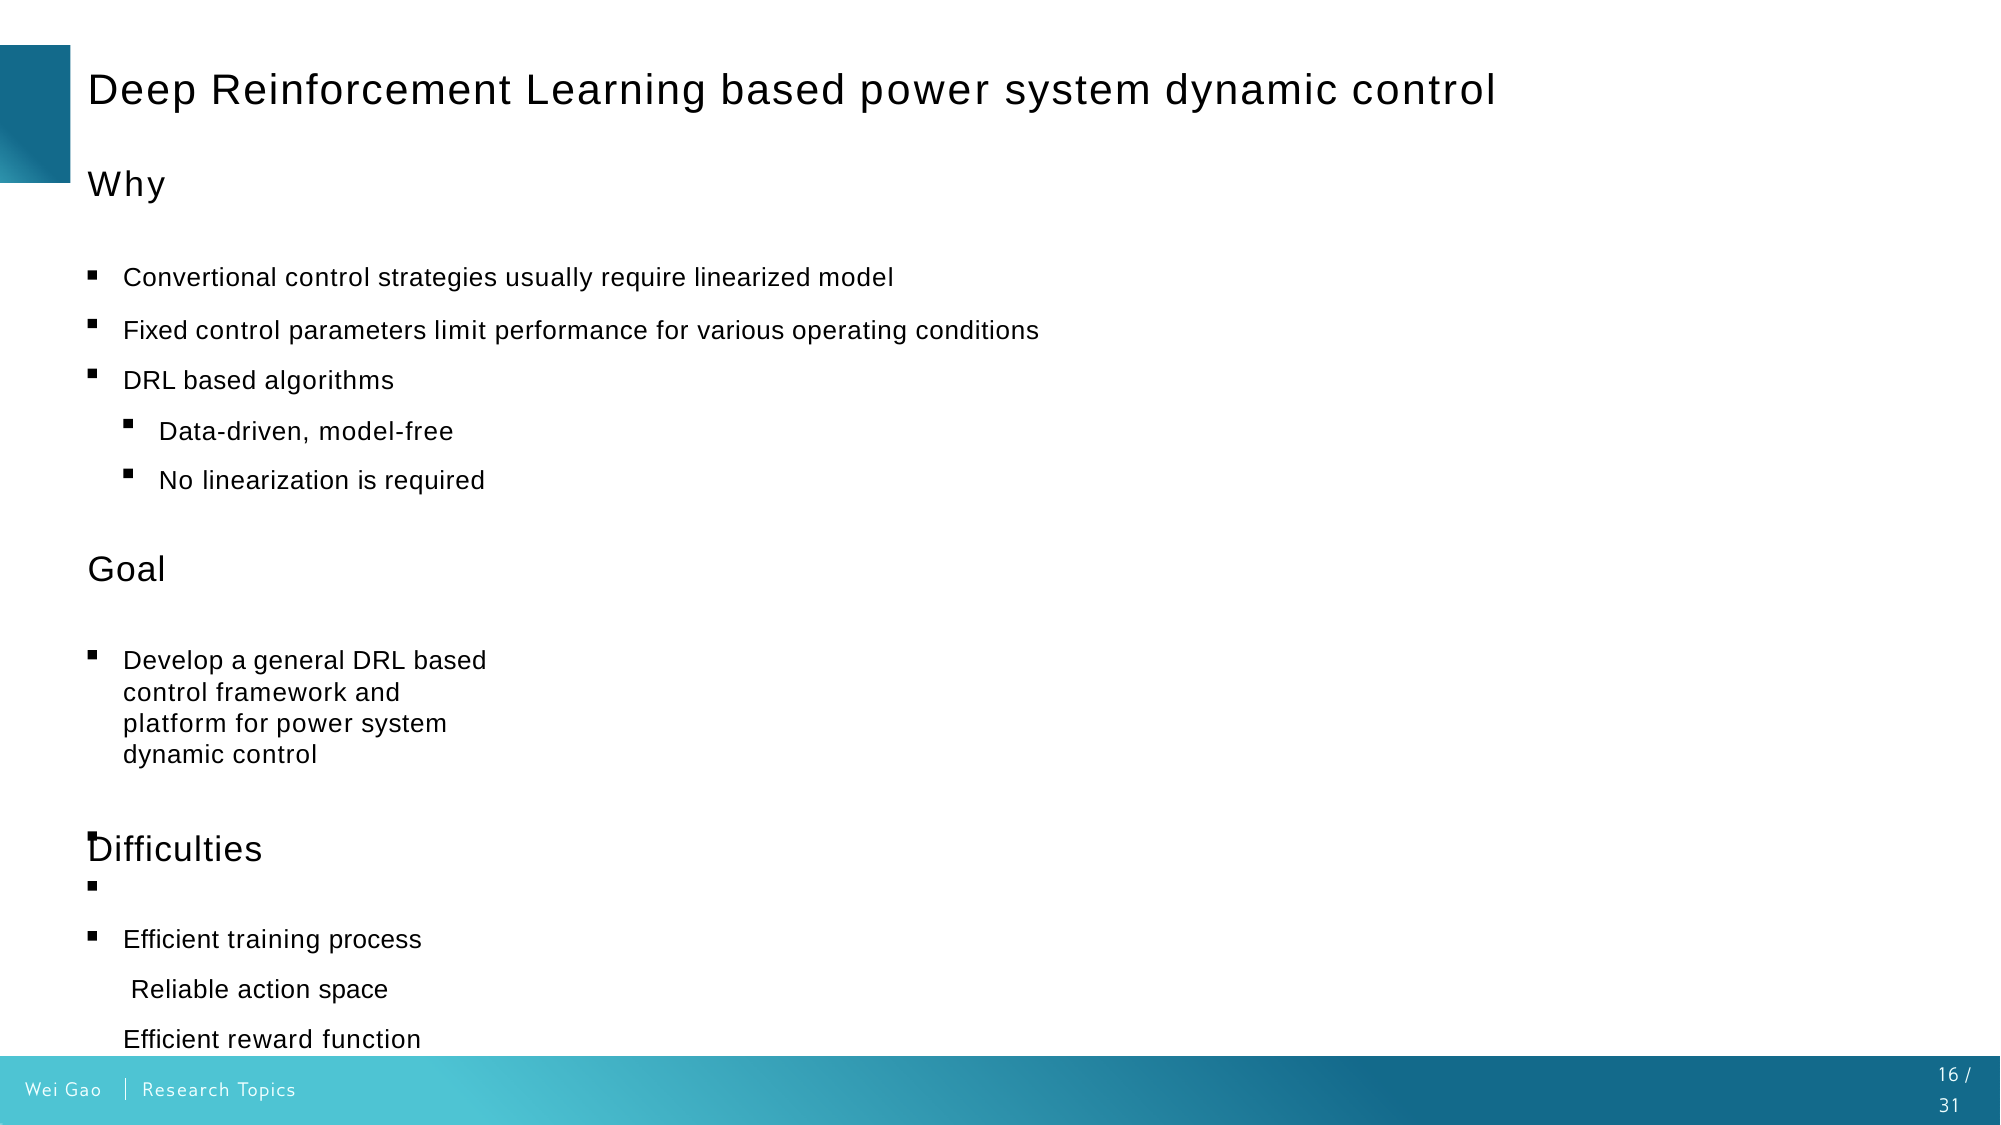

# Deep Reinforcement Learning based power system dynamic control
Why

Convertional control strategies usually require linearized model
Fixed control parameters limit performance for various operating conditions  DRL based algorithms
Data-driven, model-free  No linearization is required

Goal

Develop a general DRL based control framework and platform for power system dynamic control

Difficulties

Efficient training process  Reliable action space
Efficient reward function design

16 /
31

Wei Gao
Research Topics